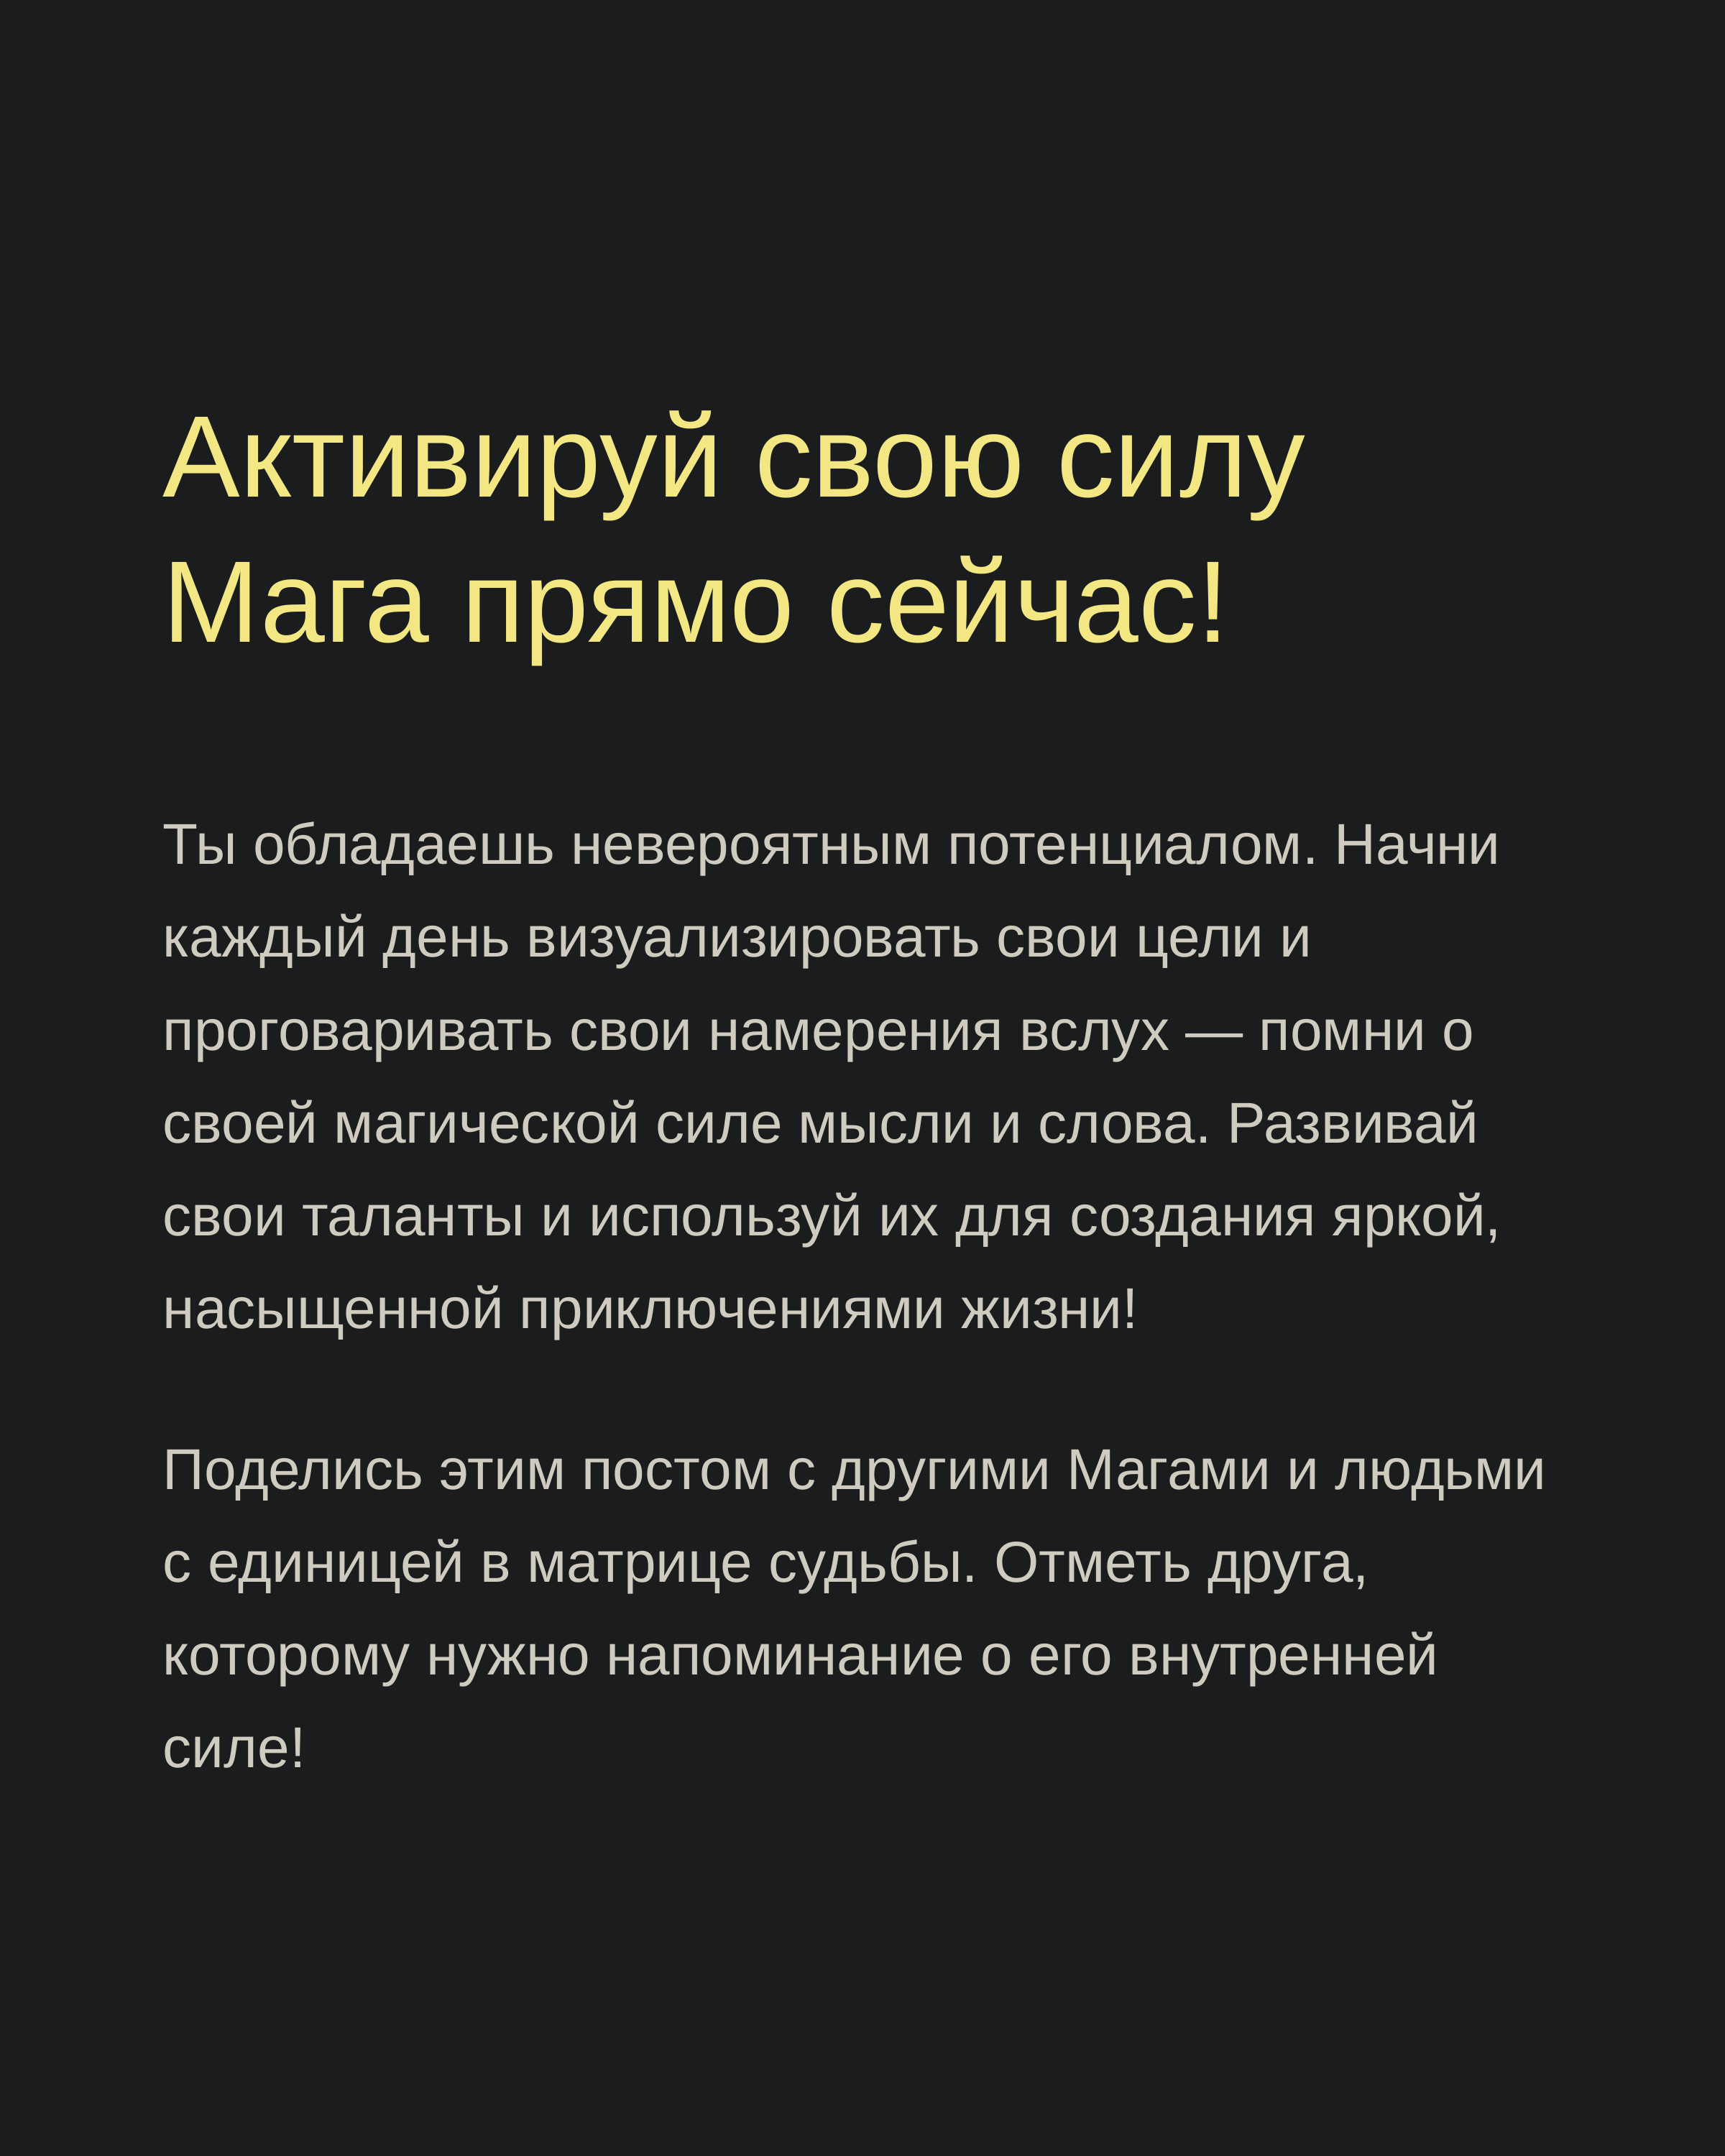

Активируй свою силу Мага прямо сейчас!
Ты обладаешь невероятным потенциалом. Начни каждый день визуализировать свои цели и проговаривать свои намерения вслух — помни о своей магической силе мысли и слова. Развивай свои таланты и используй их для создания яркой, насыщенной приключениями жизни!
Поделись этим постом с другими Магами и людьми с единицей в матрице судьбы. Отметь друга, которому нужно напоминание о его внутренней силе!